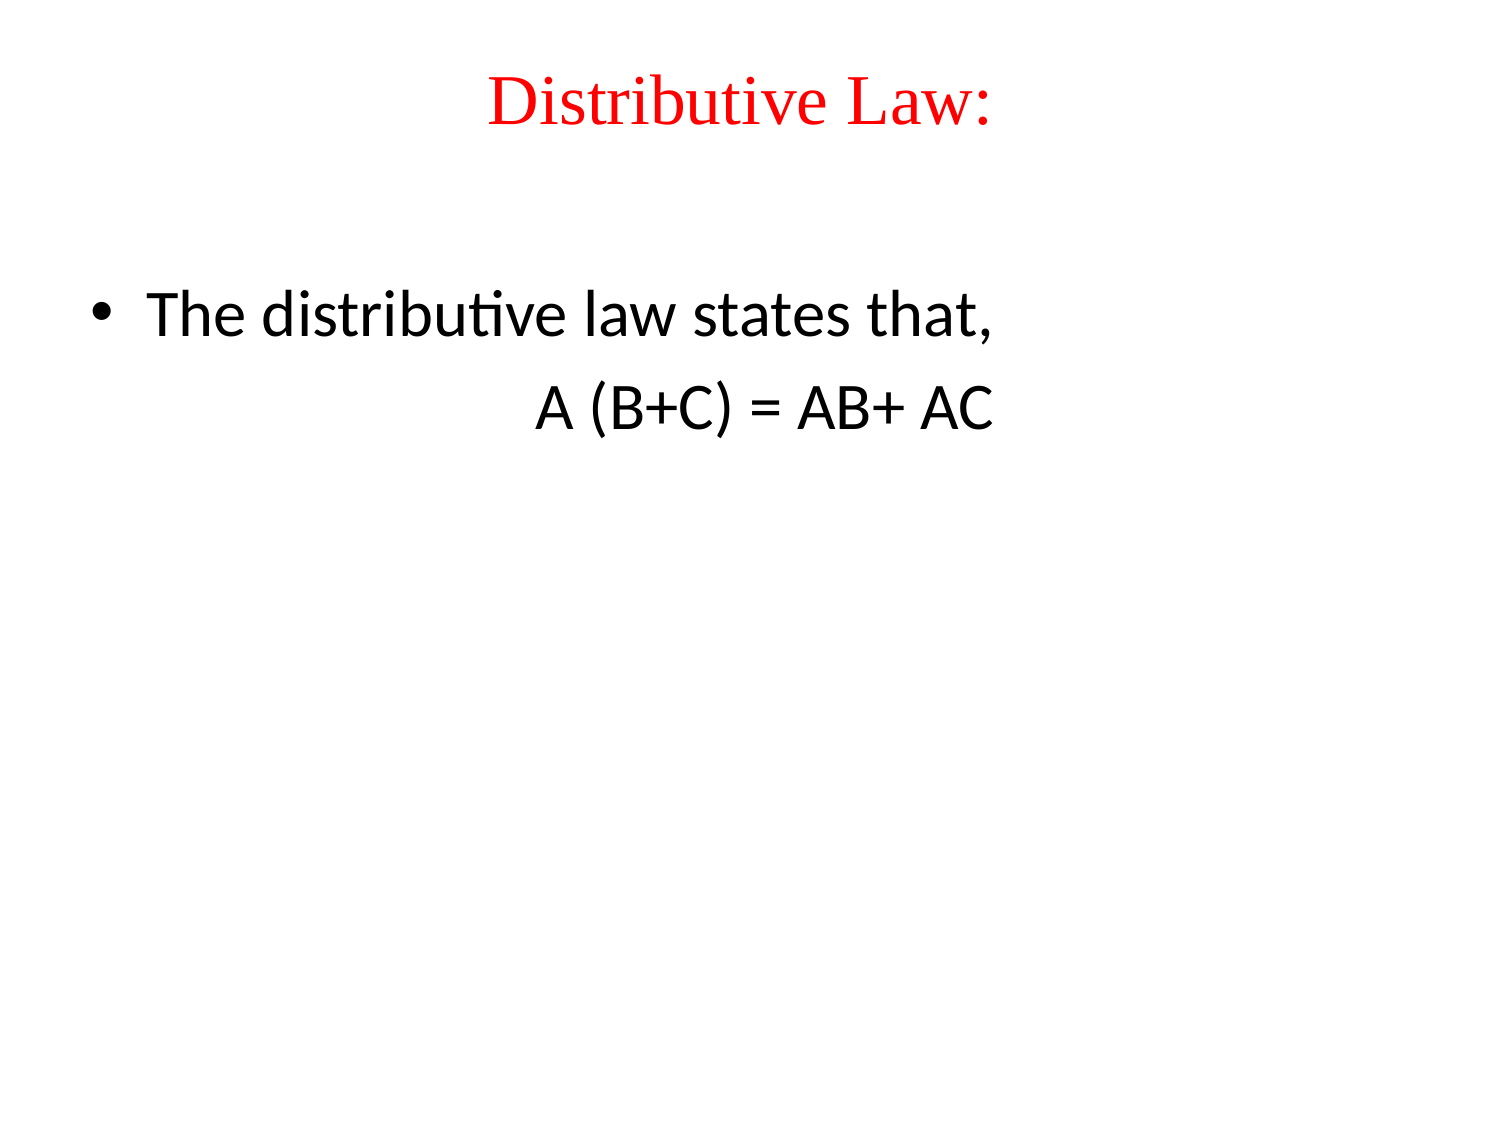

# Distributive Law:
The distributive law states that,
  A (B+C) = AB+ AC